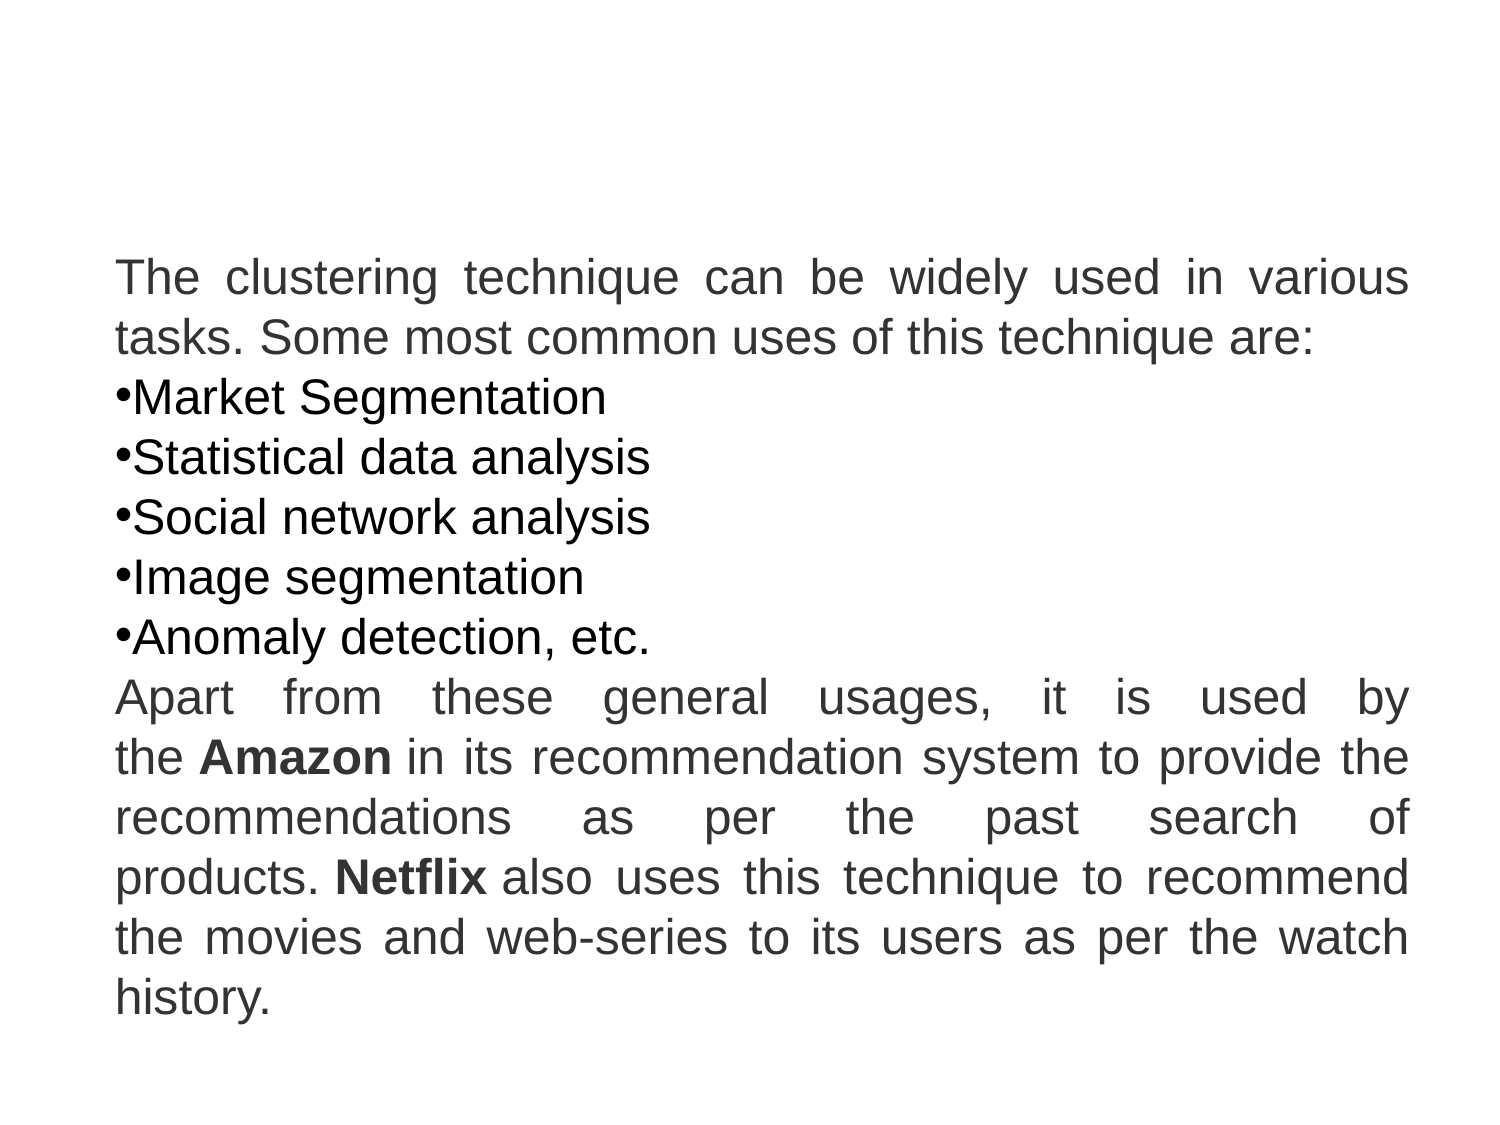

#
The clustering technique can be widely used in various tasks. Some most common uses of this technique are:
Market Segmentation
Statistical data analysis
Social network analysis
Image segmentation
Anomaly detection, etc.
Apart from these general usages, it is used by the Amazon in its recommendation system to provide the recommendations as per the past search of products. Netflix also uses this technique to recommend the movies and web-series to its users as per the watch history.